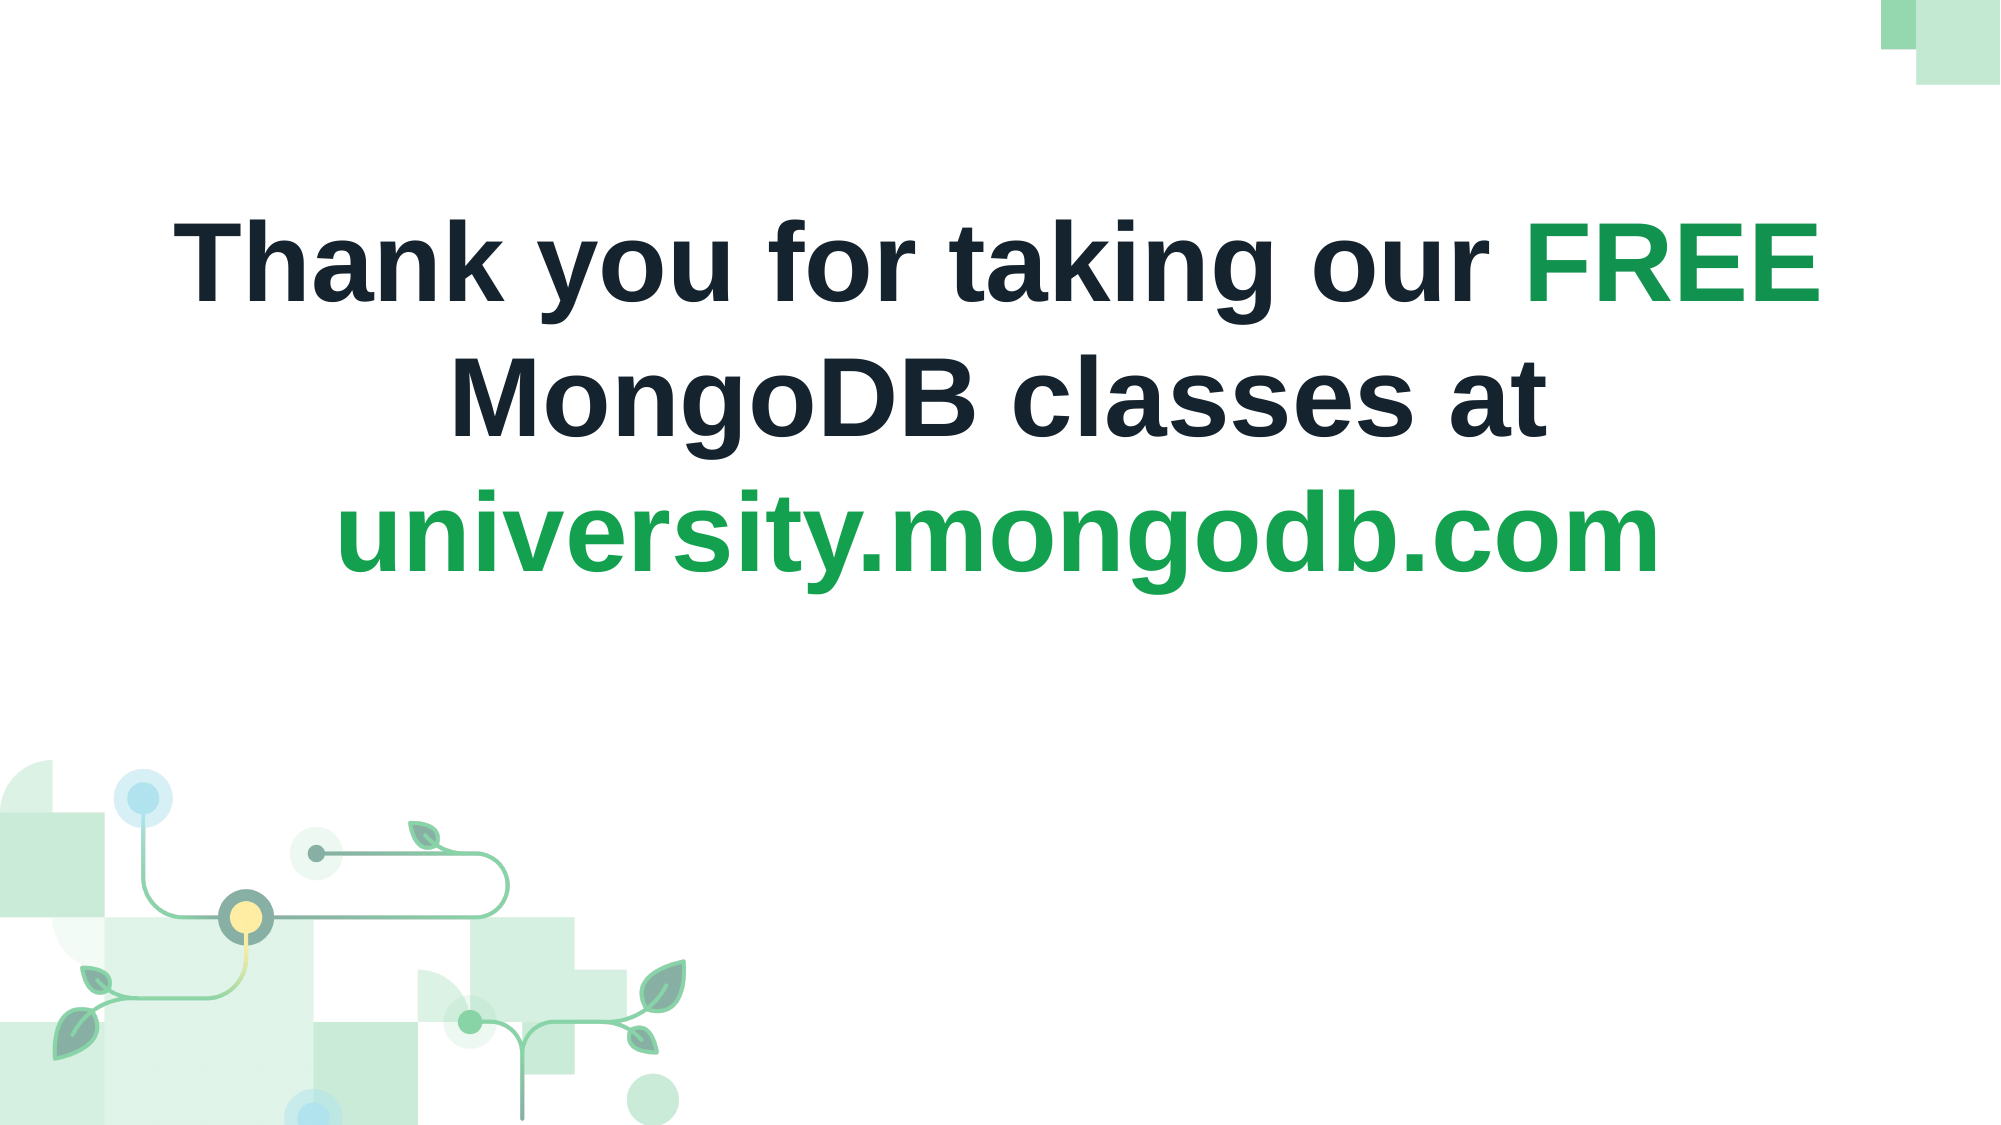

# Thank you for taking our FREE MongoDB classes at university.mongodb.com